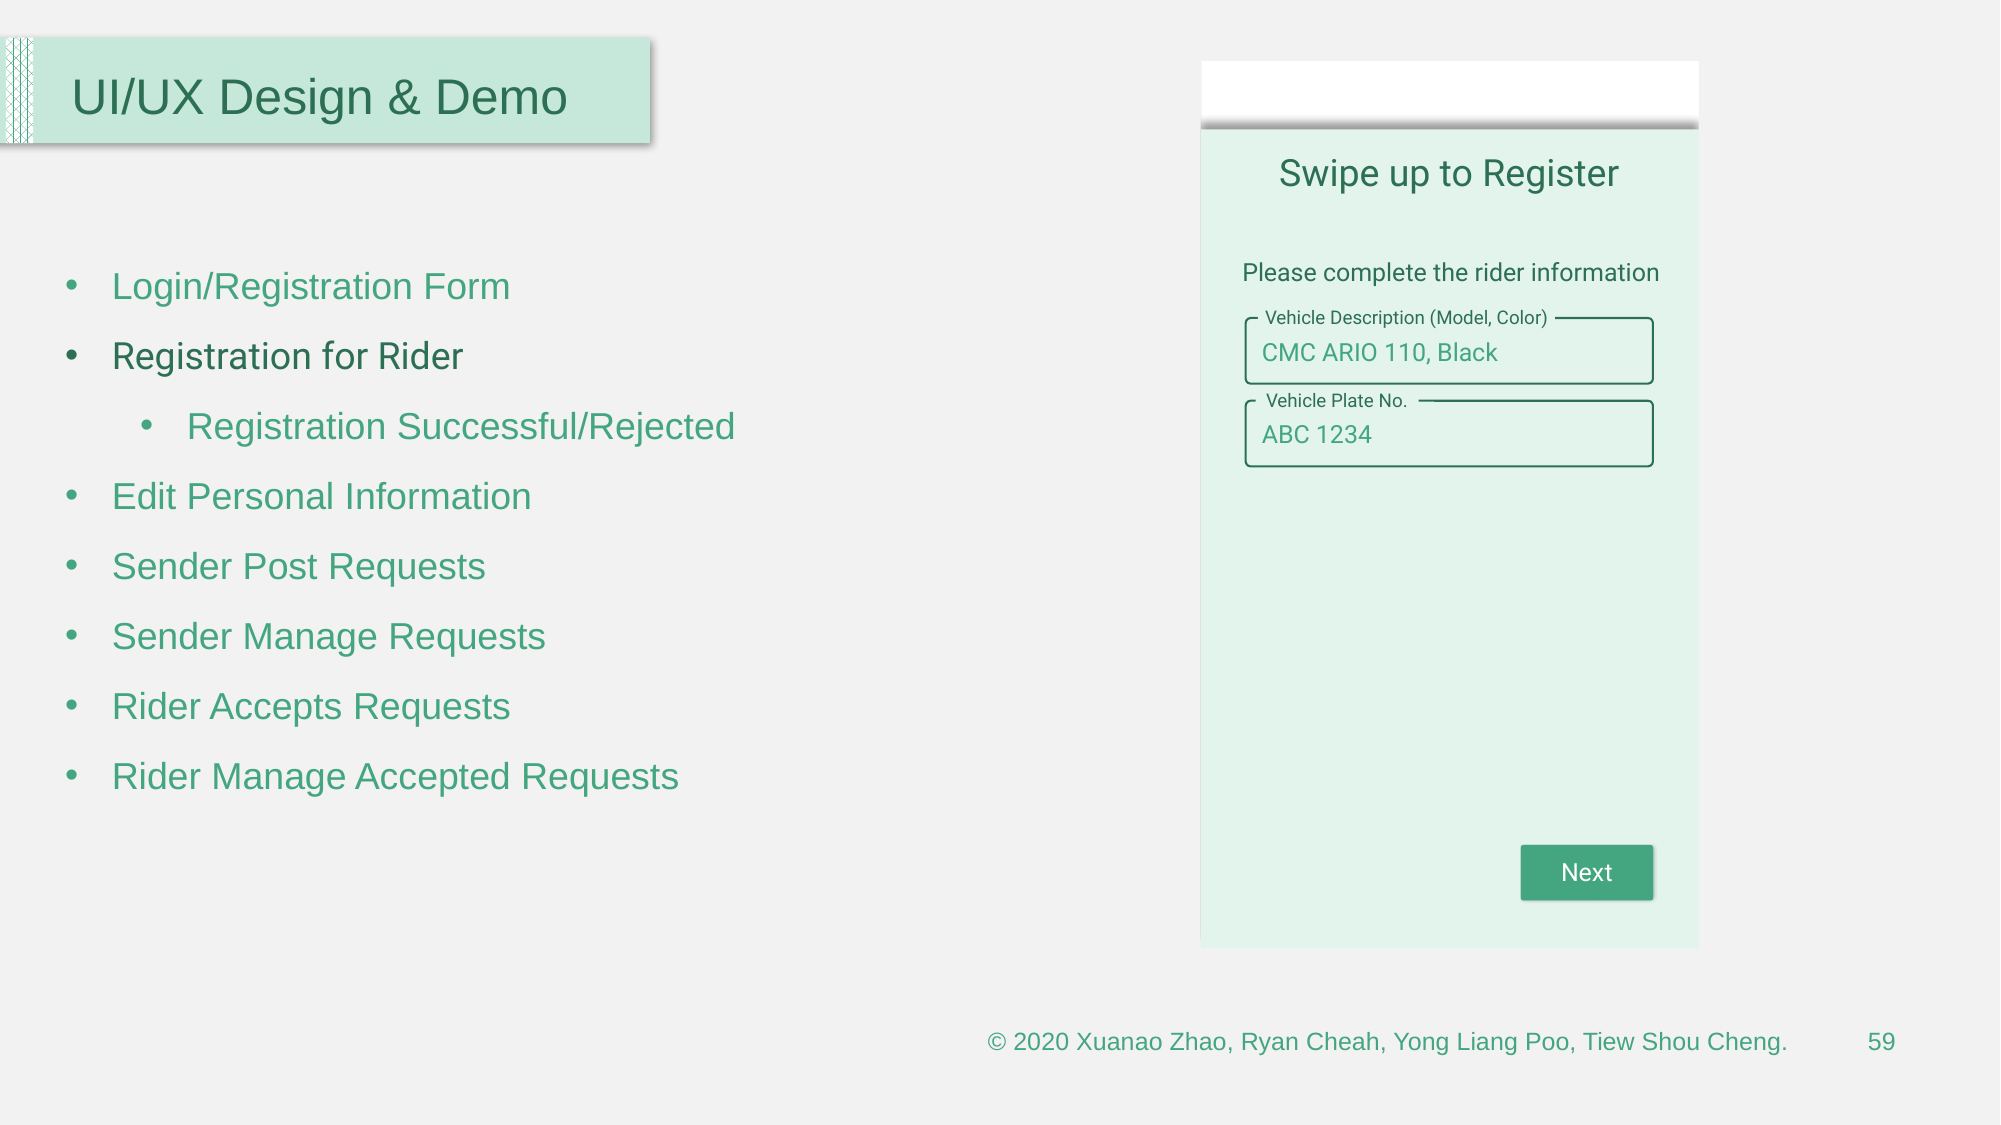

UI/UX Design & Demo

Swipe up to Register
Logo
Please complete the rider information
Login/Registration Form
Registration for Rider
Registration Successful/Rejected
Edit Personal Information
Sender Post Requests
Sender Manage Requests
Rider Accepts Requests
Rider Manage Accepted Requests
Vehicle Description (Model, Color)

CMC ARIO 110, Black
Vehicle Plate No.

Username

ABC 1234

Password

Login

Next

© 2020 Xuanao Zhao, Ryan Cheah, Yong Liang Poo, Tiew Shou Cheng.
59